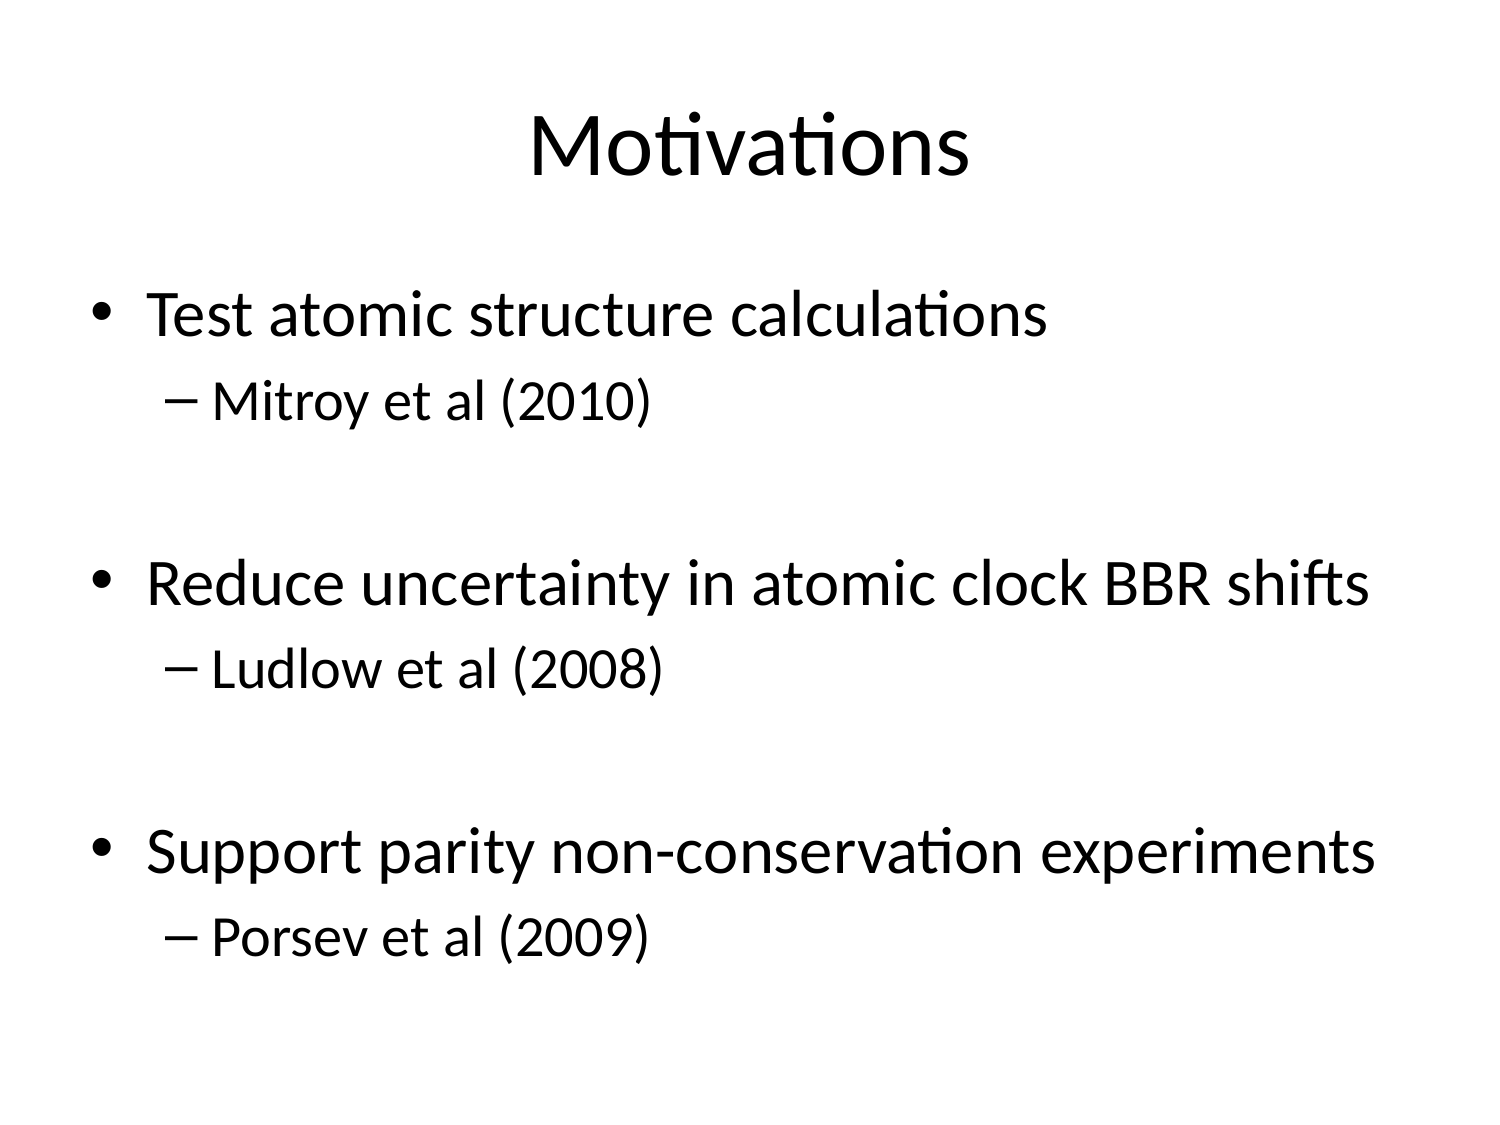

# Motivations
Test atomic structure calculations
Mitroy et al (2010)

Reduce uncertainty in atomic clock BBR shifts
Ludlow et al (2008)

Support parity non-conservation experiments
Porsev et al (2009)